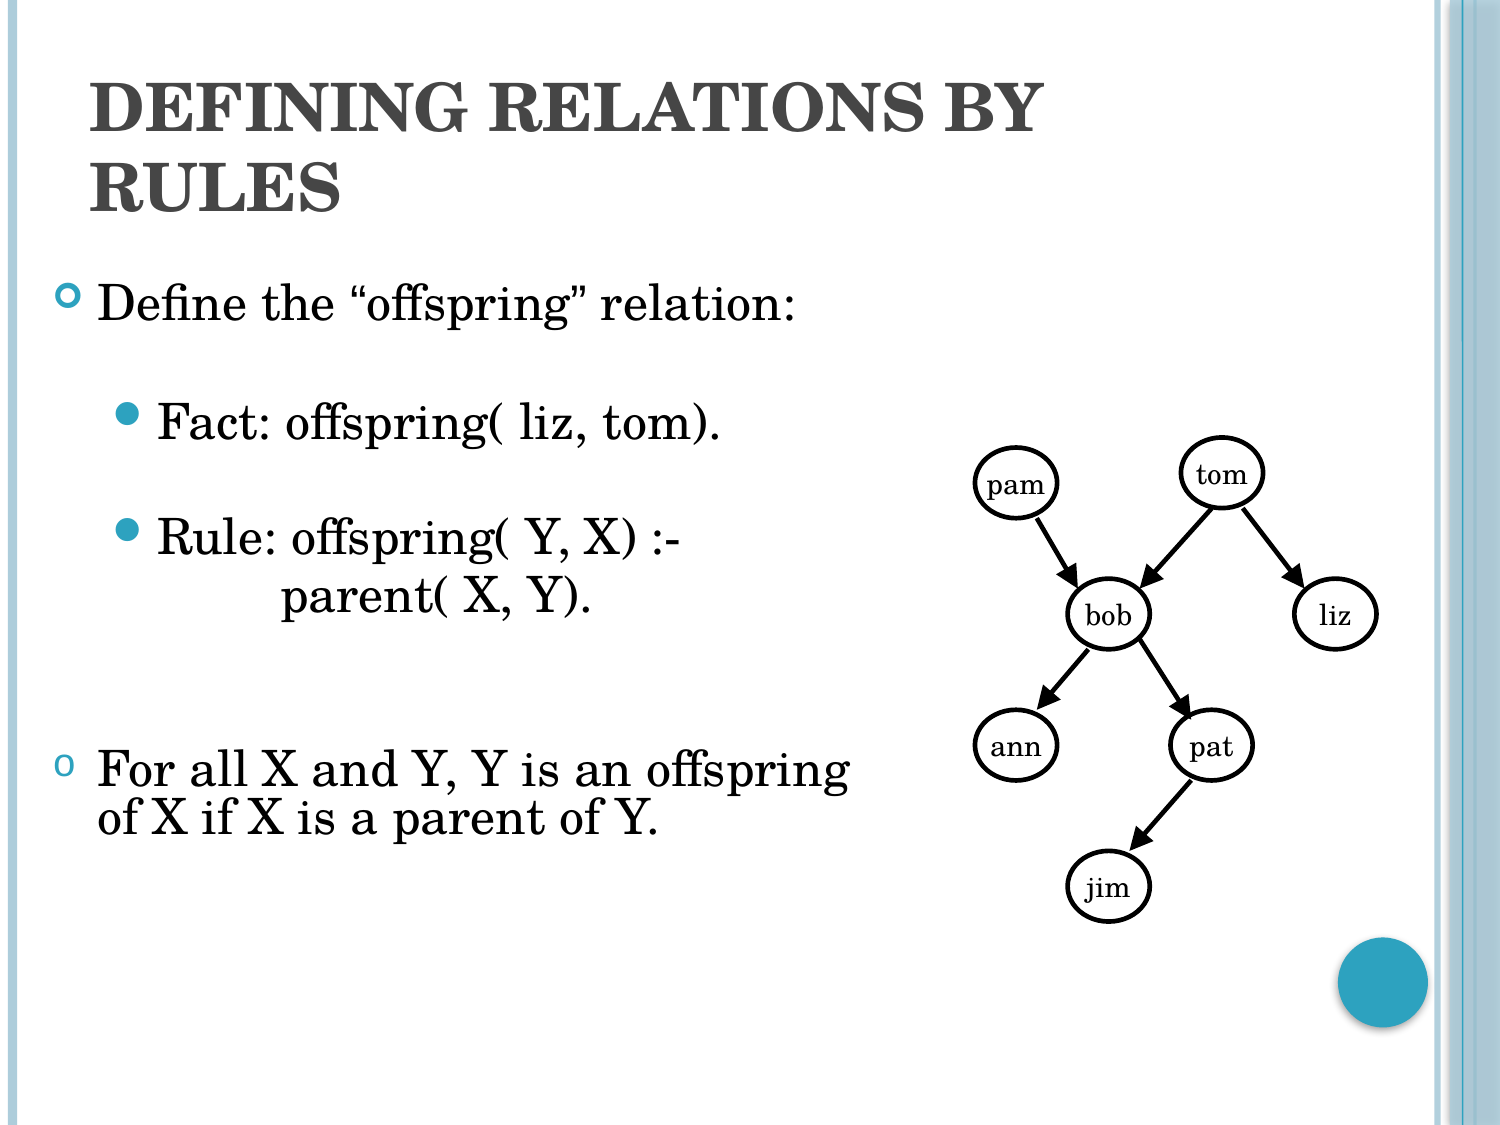

# Defining relations by rules
Define the “offspring” relation:

Fact: offspring( liz, tom).

Rule: offspring( Y, X) :-
            parent( X, Y).

For all X and Y, Y is an offspring of X if X is a parent of Y.

tom
pam

bob
liz

ann
pat

jim